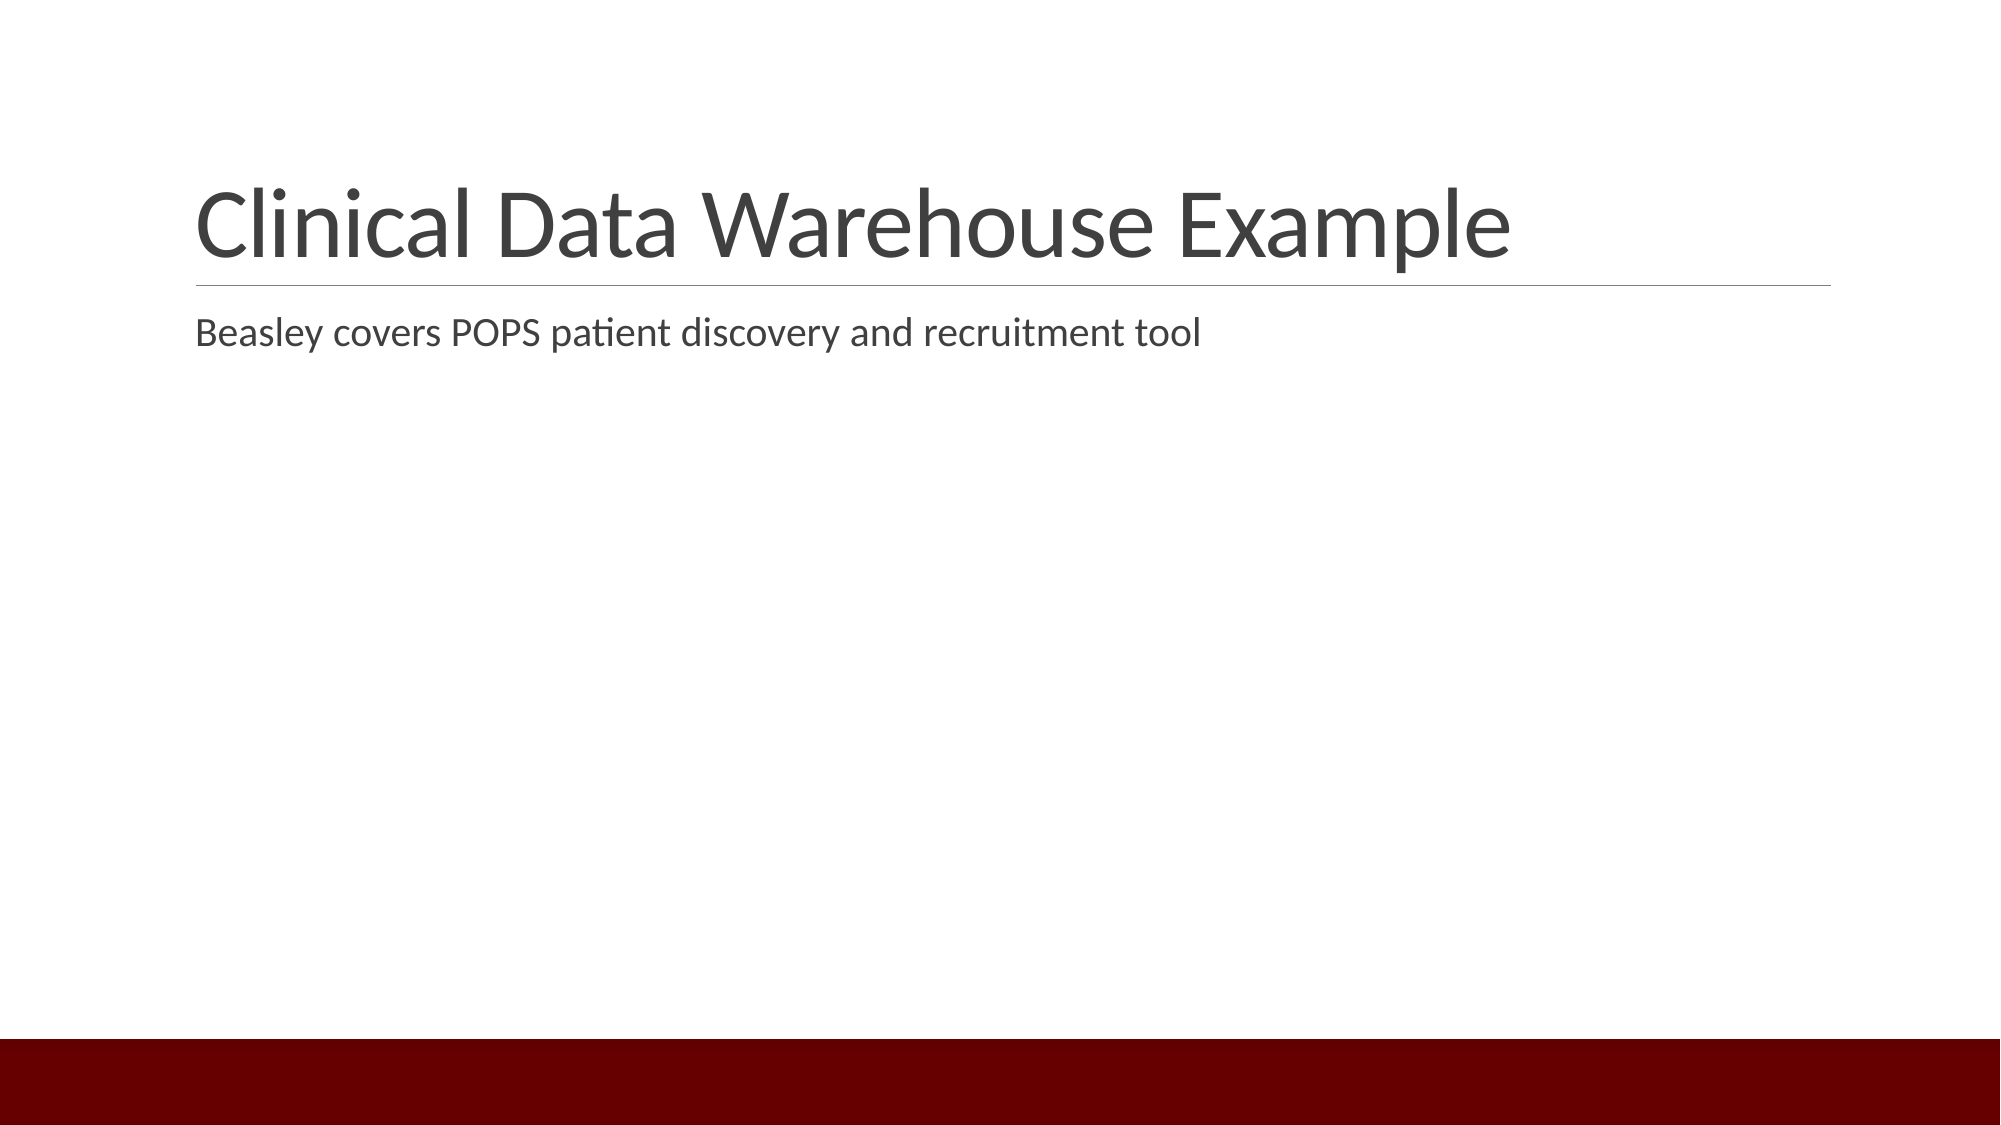

# Clinical Data Warehouse Example
Beasley covers POPS patient discovery and recruitment tool